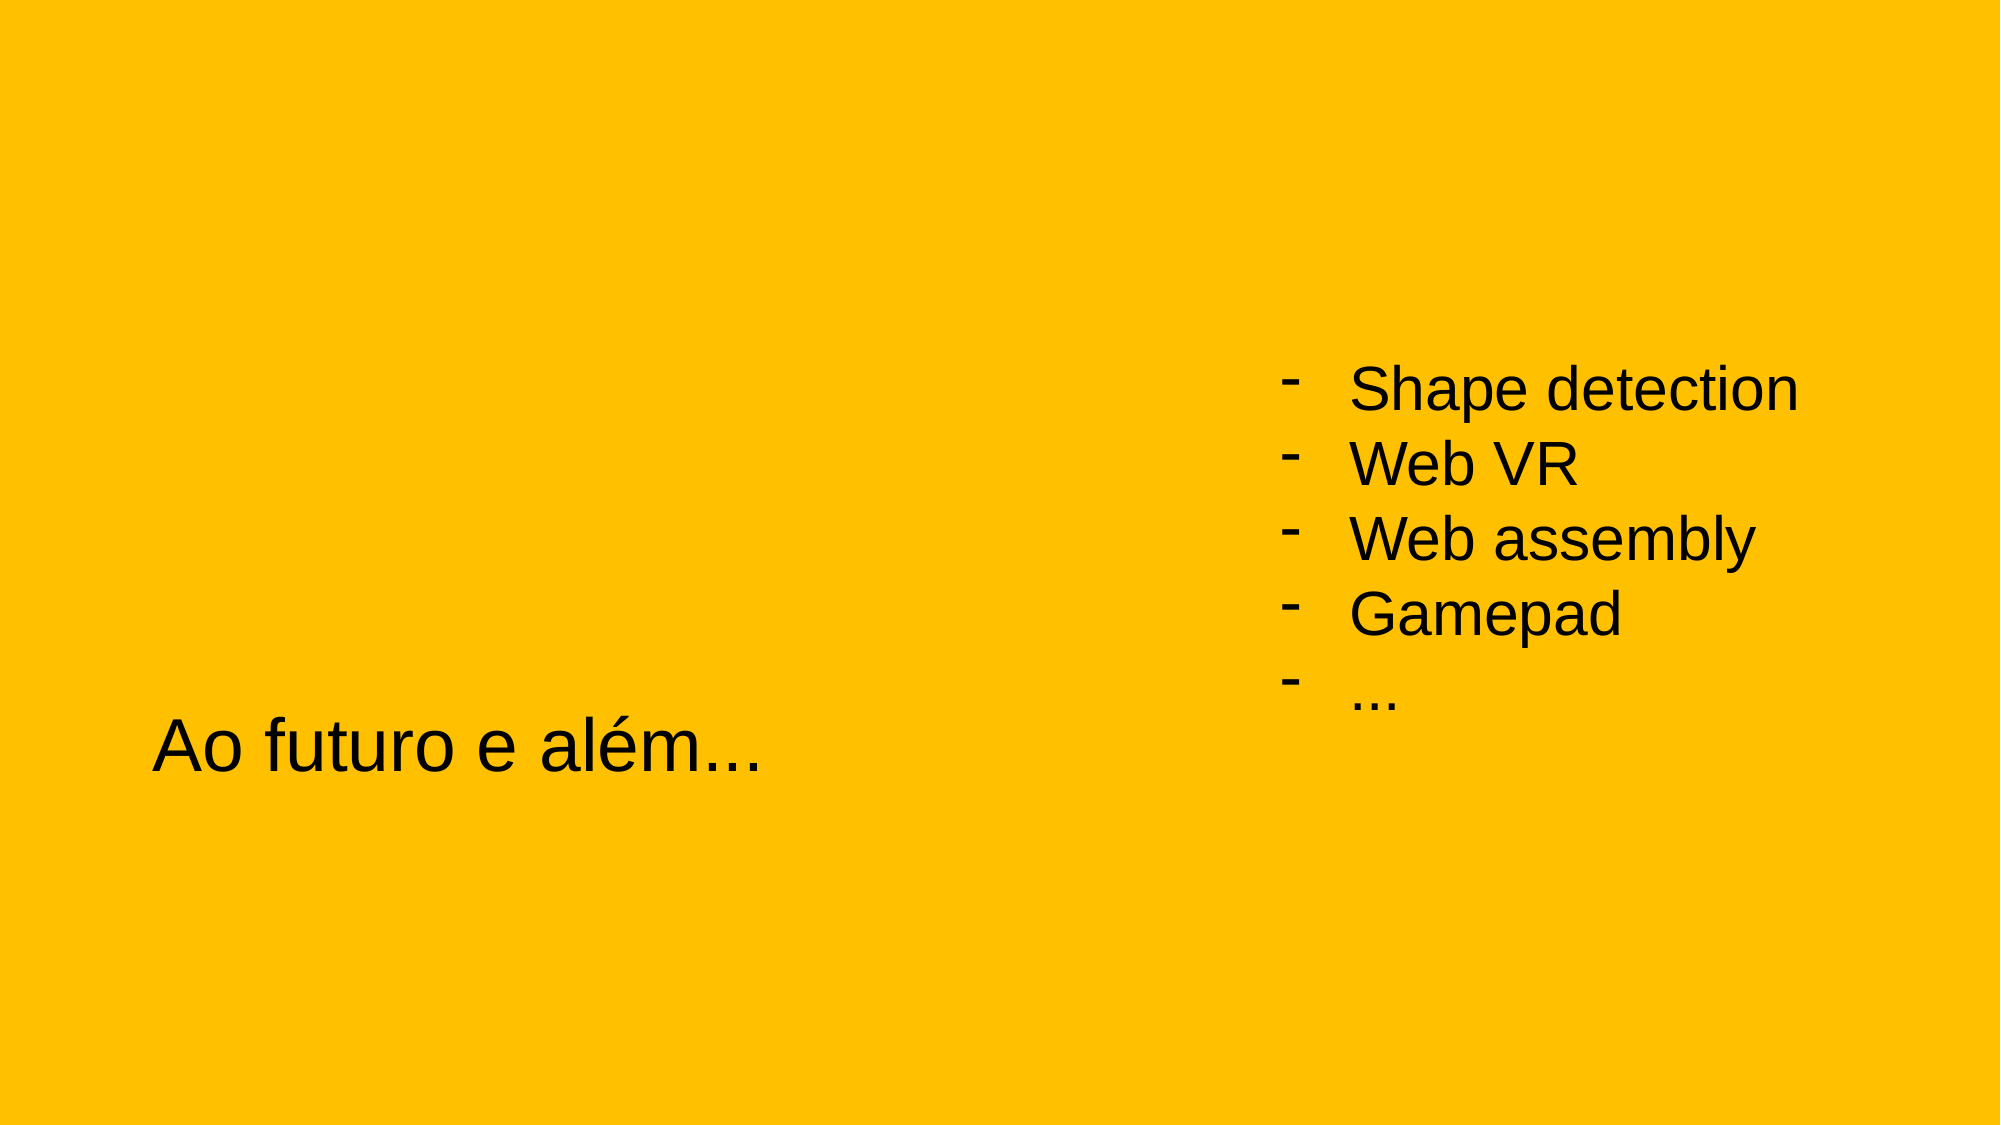

Ao futuro e além...
Shape detection
Web VR
Web assembly
Gamepad
...